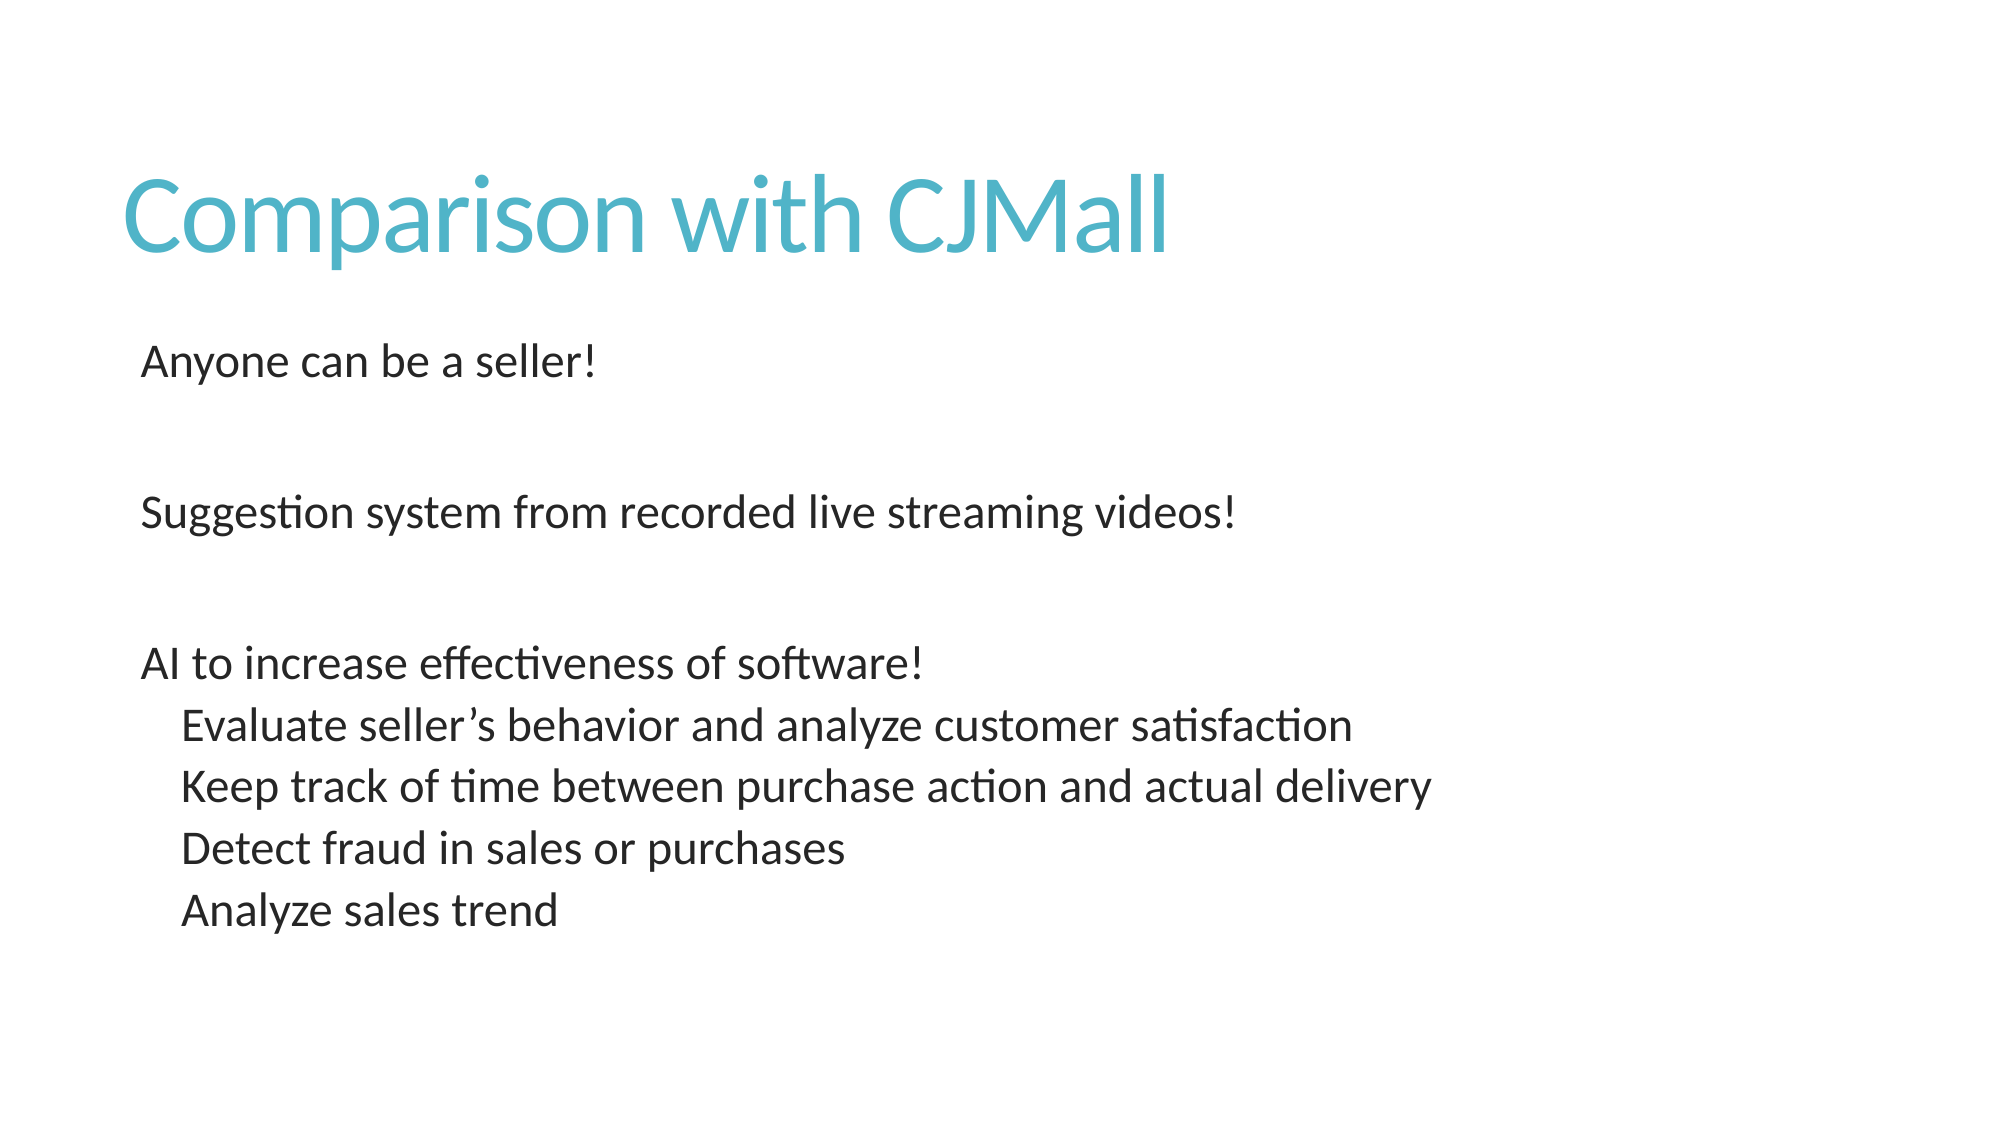

# Comparison with CJMall
Anyone can be a seller!

Suggestion system from recorded live streaming videos!

AI to increase effectiveness of software!
Evaluate seller’s behavior and analyze customer satisfaction
Keep track of time between purchase action and actual delivery
Detect fraud in sales or purchases
Analyze sales trend